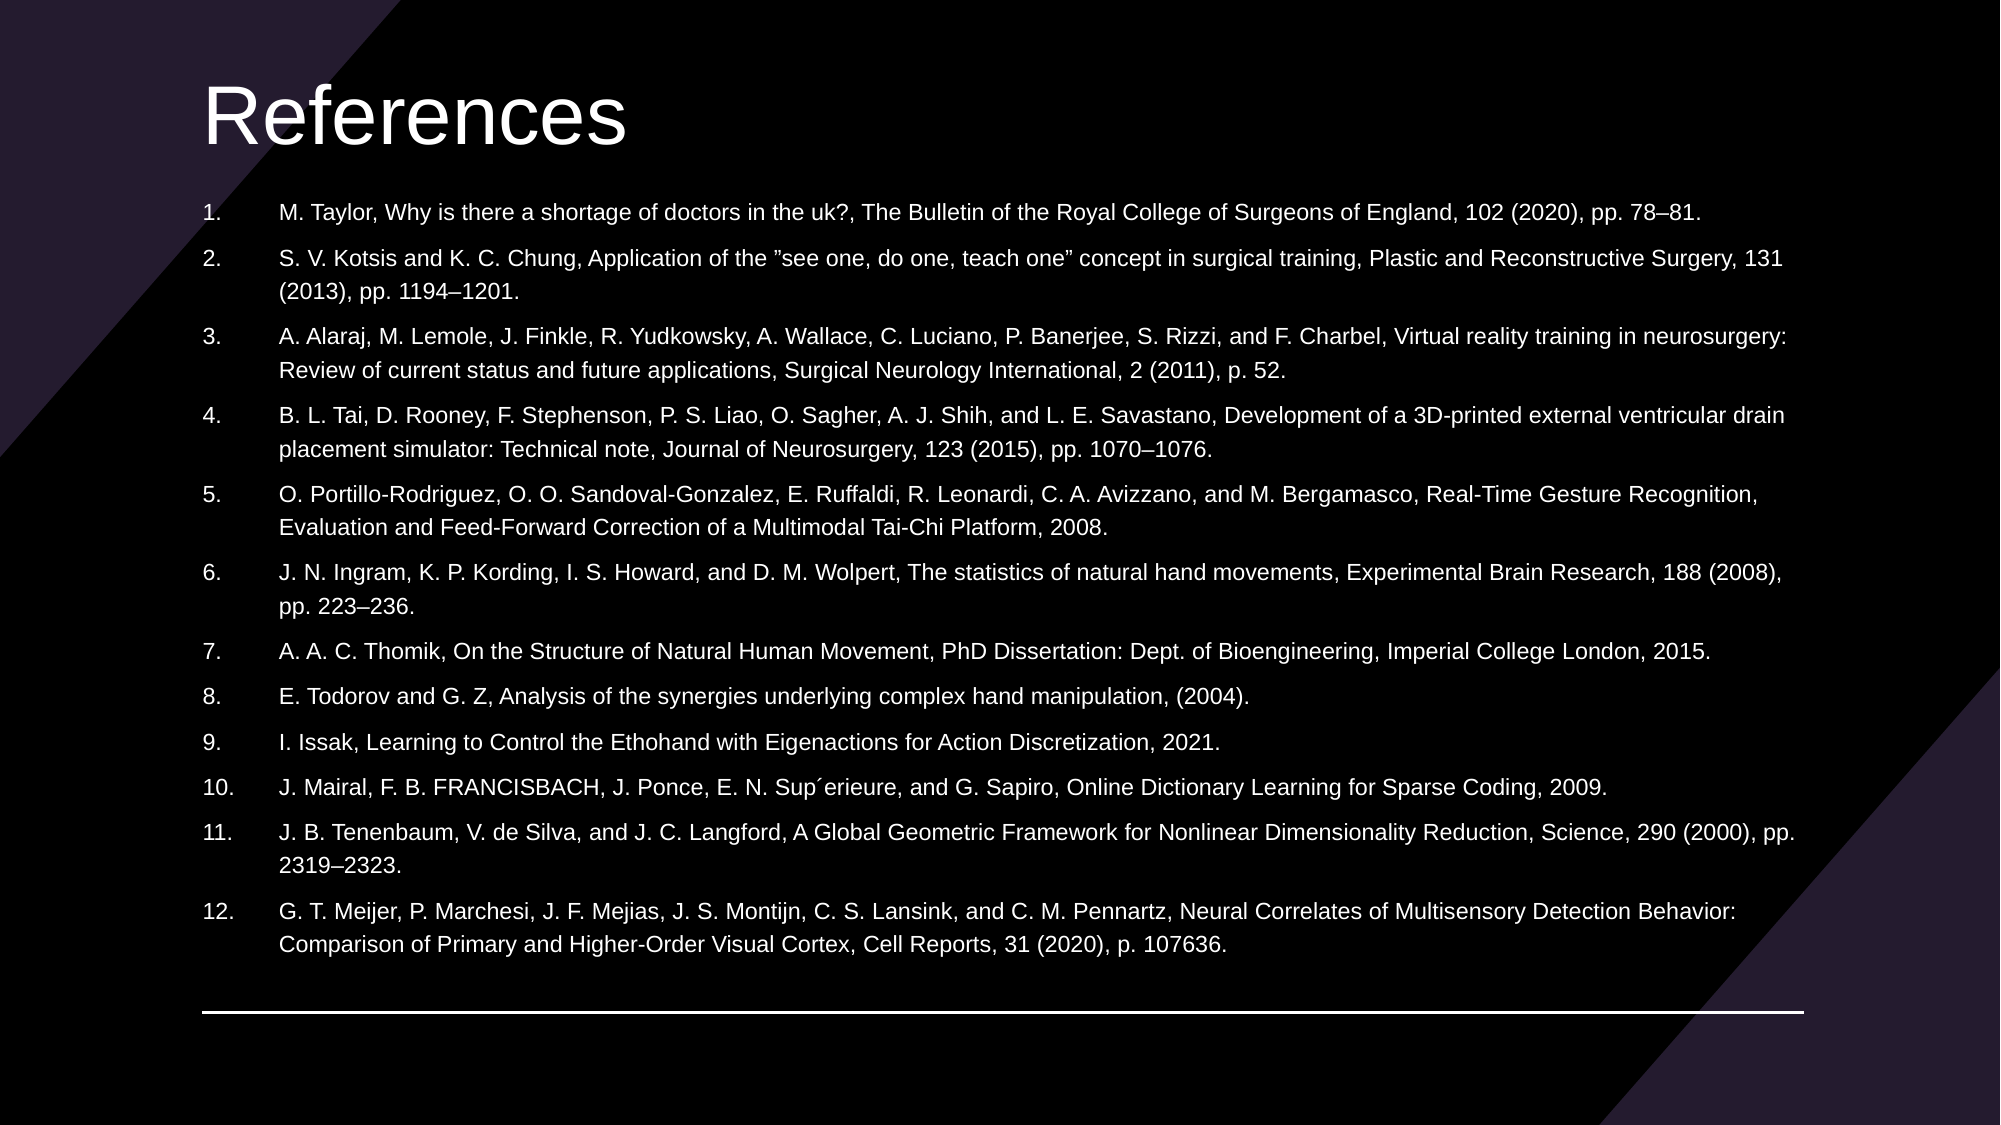

# References
M. Taylor, Why is there a shortage of doctors in the uk?, The Bulletin of the Royal College of Surgeons of England, 102 (2020), pp. 78–81.
S. V. Kotsis and K. C. Chung, Application of the ”see one, do one, teach one” concept in surgical training, Plastic and Reconstructive Surgery, 131 (2013), pp. 1194–1201.
A. Alaraj, M. Lemole, J. Finkle, R. Yudkowsky, A. Wallace, C. Luciano, P. Banerjee, S. Rizzi, and F. Charbel, Virtual reality training in neurosurgery: Review of current status and future applications, Surgical Neurology International, 2 (2011), p. 52.
B. L. Tai, D. Rooney, F. Stephenson, P. S. Liao, O. Sagher, A. J. Shih, and L. E. Savastano, Development of a 3D-printed external ventricular drain placement simulator: Technical note, Journal of Neurosurgery, 123 (2015), pp. 1070–1076.
O. Portillo-Rodriguez, O. O. Sandoval-Gonzalez, E. Ruffaldi, R. Leonardi, C. A. Avizzano, and M. Bergamasco, Real-Time Gesture Recognition, Evaluation and Feed-Forward Correction of a Multimodal Tai-Chi Platform, 2008.
J. N. Ingram, K. P. Kording, I. S. Howard, and D. M. Wolpert, The statistics of natural hand movements, Experimental Brain Research, 188 (2008), pp. 223–236.
A. A. C. Thomik, On the Structure of Natural Human Movement, PhD Dissertation: Dept. of Bioengineering, Imperial College London, 2015.
E. Todorov and G. Z, Analysis of the synergies underlying complex hand manipulation, (2004).
I. Issak, Learning to Control the Ethohand with Eigenactions for Action Discretization, 2021.
J. Mairal, F. B. FRANCISBACH, J. Ponce, E. N. Sup´erieure, and G. Sapiro, Online Dictionary Learning for Sparse Coding, 2009.
J. B. Tenenbaum, V. de Silva, and J. C. Langford, A Global Geometric Framework for Nonlinear Dimensionality Reduction, Science, 290 (2000), pp. 2319–2323.
G. T. Meijer, P. Marchesi, J. F. Mejias, J. S. Montijn, C. S. Lansink, and C. M. Pennartz, Neural Correlates of Multisensory Detection Behavior: Comparison of Primary and Higher-Order Visual Cortex, Cell Reports, 31 (2020), p. 107636.

28